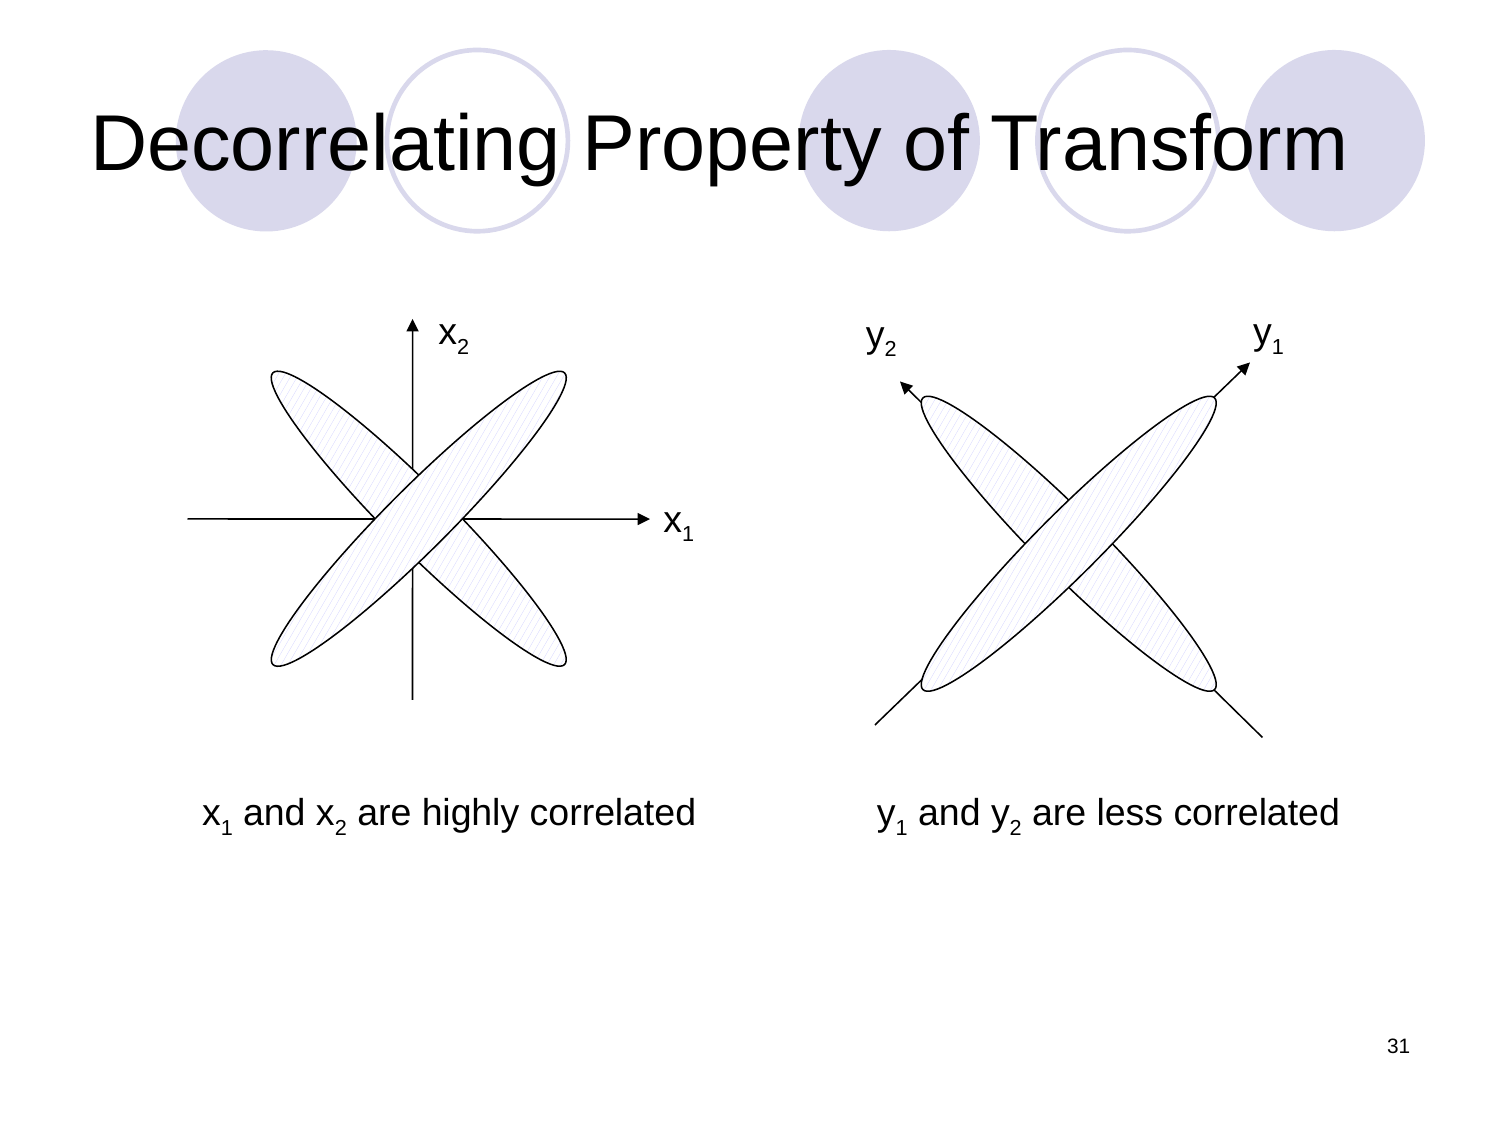

# Decorrelating Property of Transform
x2
y1
y2

x1

x1 and x2 are highly correlated
y1 and y2 are less correlated
31